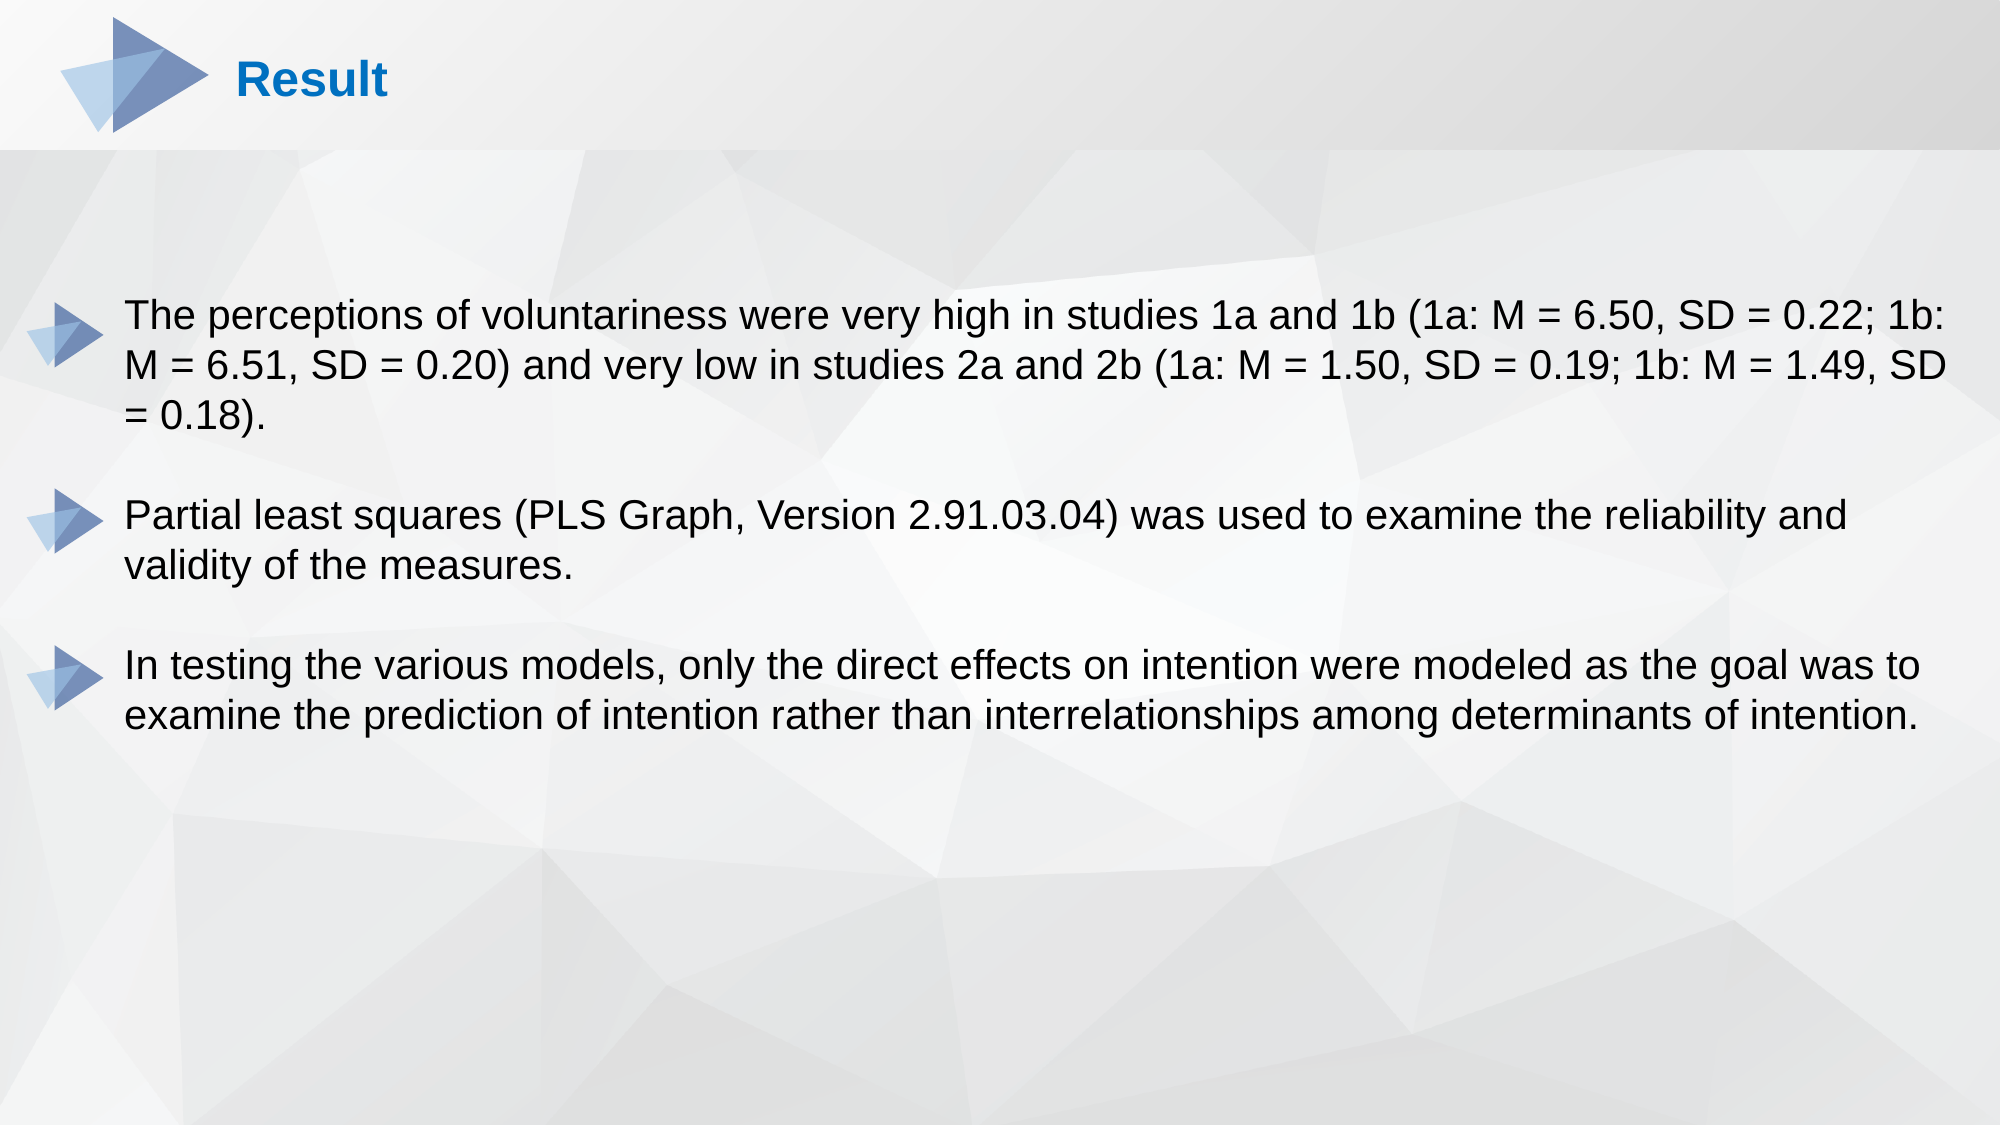

Result
Result
The perceptions of voluntariness were very high in studies 1a and 1b (1a: M = 6.50, SD = 0.22; 1b: M = 6.51, SD = 0.20) and very low in studies 2a and 2b (1a: M = 1.50, SD = 0.19; 1b: M = 1.49, SD = 0.18).

Partial least squares (PLS Graph, Version 2.91.03.04) was used to examine the reliability and validity of the measures.

In testing the various models, only the direct effects on intention were modeled as the goal was to examine the prediction of intention rather than interrelationships among determinants of intention.